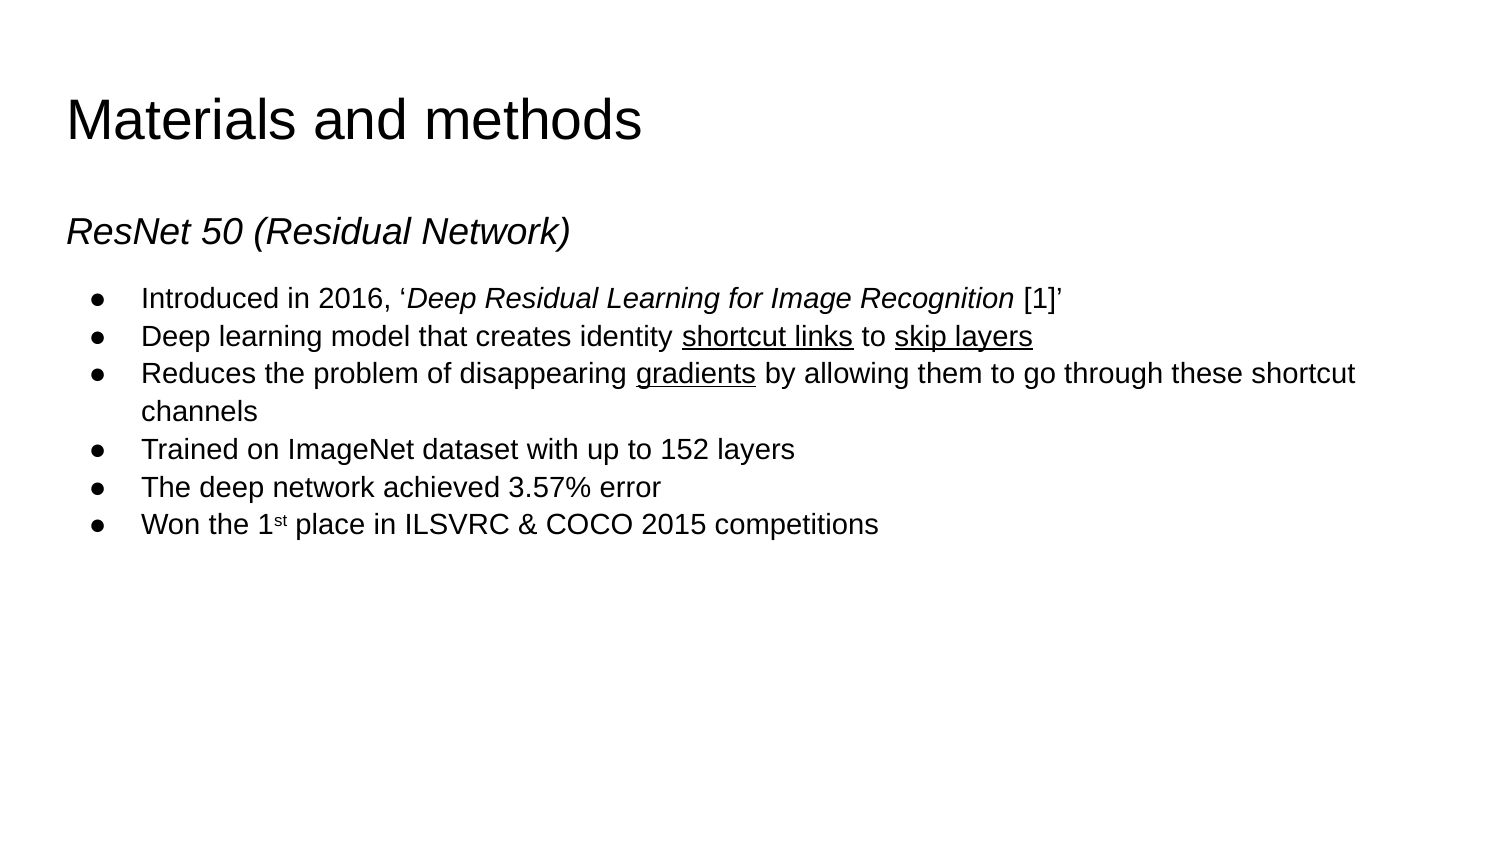

# Materials and methods
ResNet 50 (Residual Network)
Introduced in 2016, ‘Deep Residual Learning for Image Recognition [1]’
Deep learning model that creates identity shortcut links to skip layers
Reduces the problem of disappearing gradients by allowing them to go through these shortcut channels
Trained on ImageNet dataset with up to 152 layers
The deep network achieved 3.57% error
Won the 1st place in ILSVRC & COCO 2015 competitions